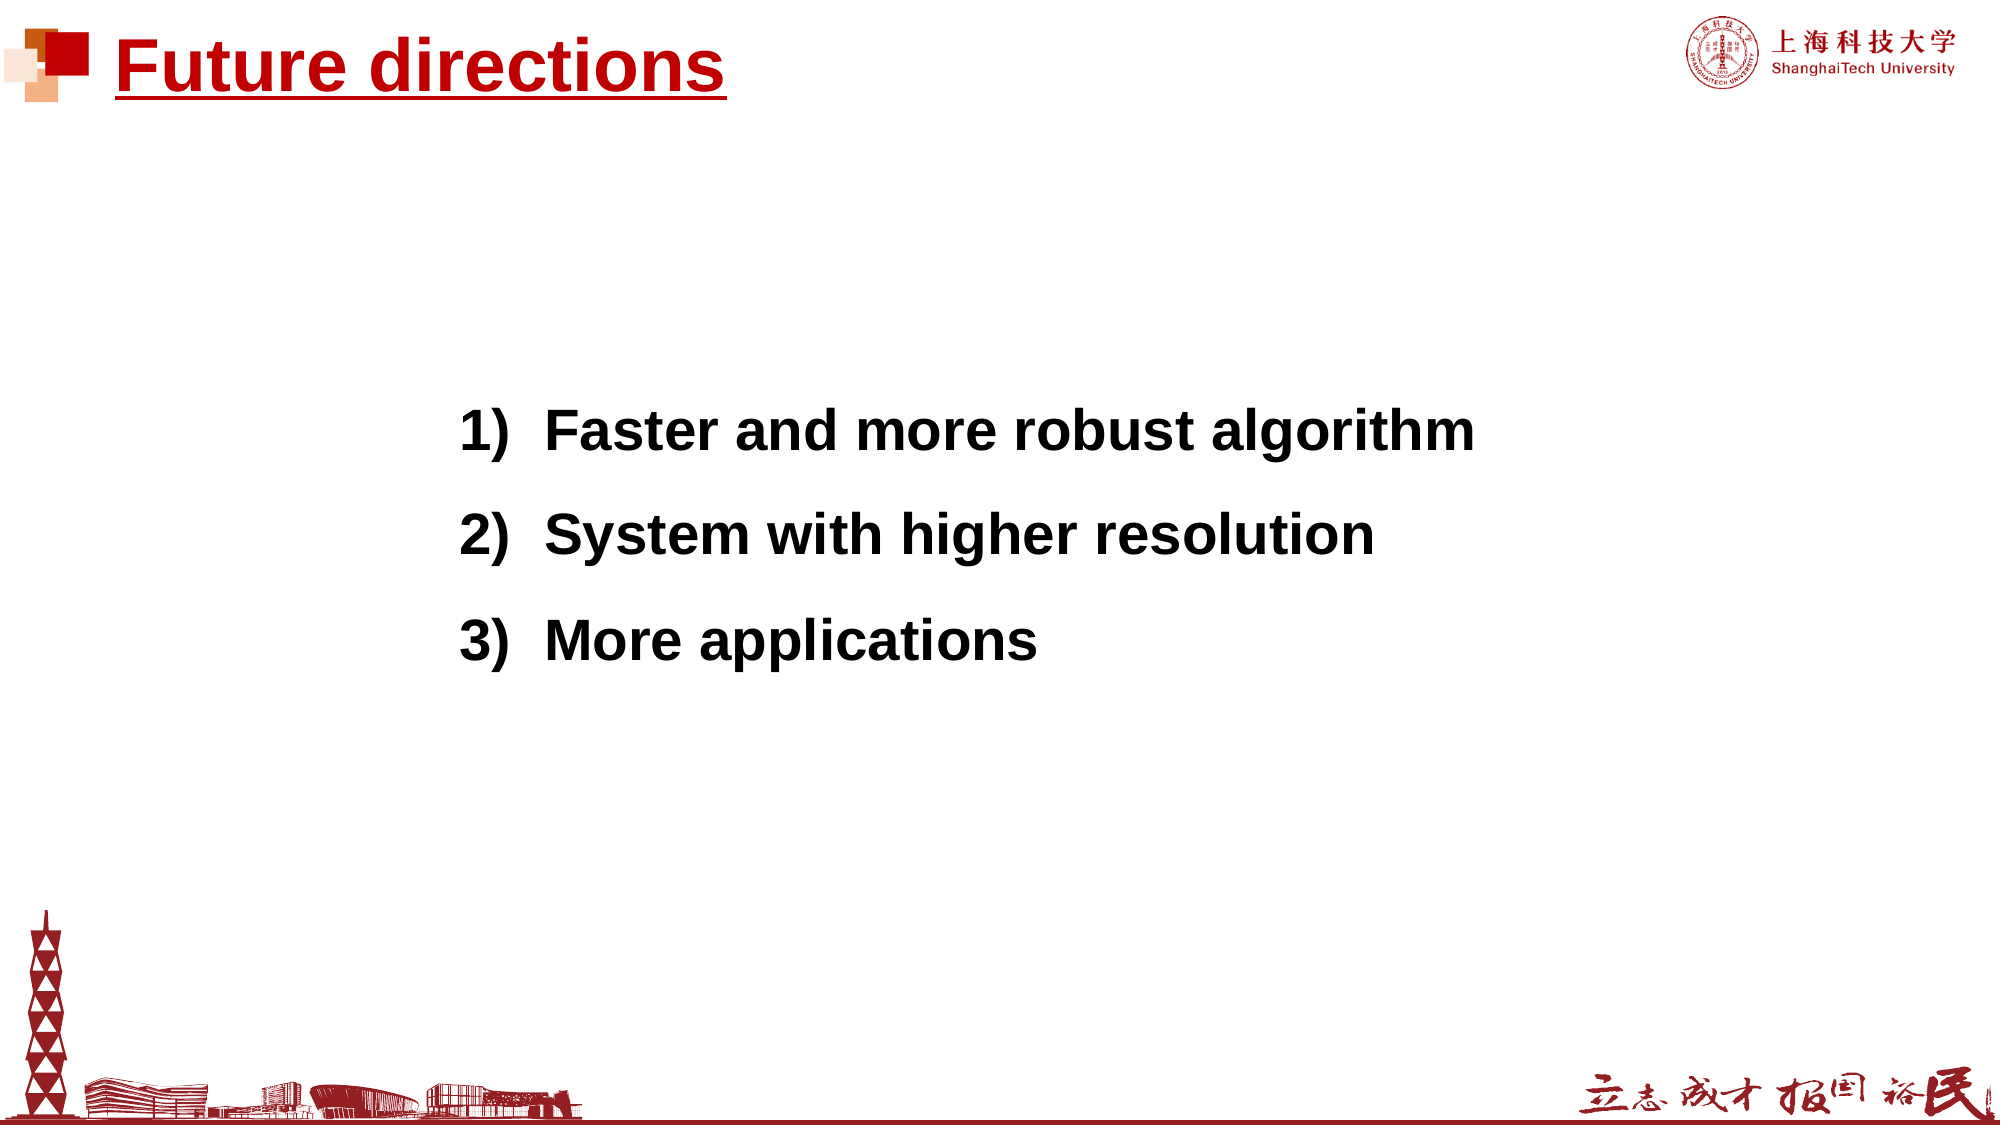

# Future directions
Faster and more robust algorithm
System with higher resolution
More applications